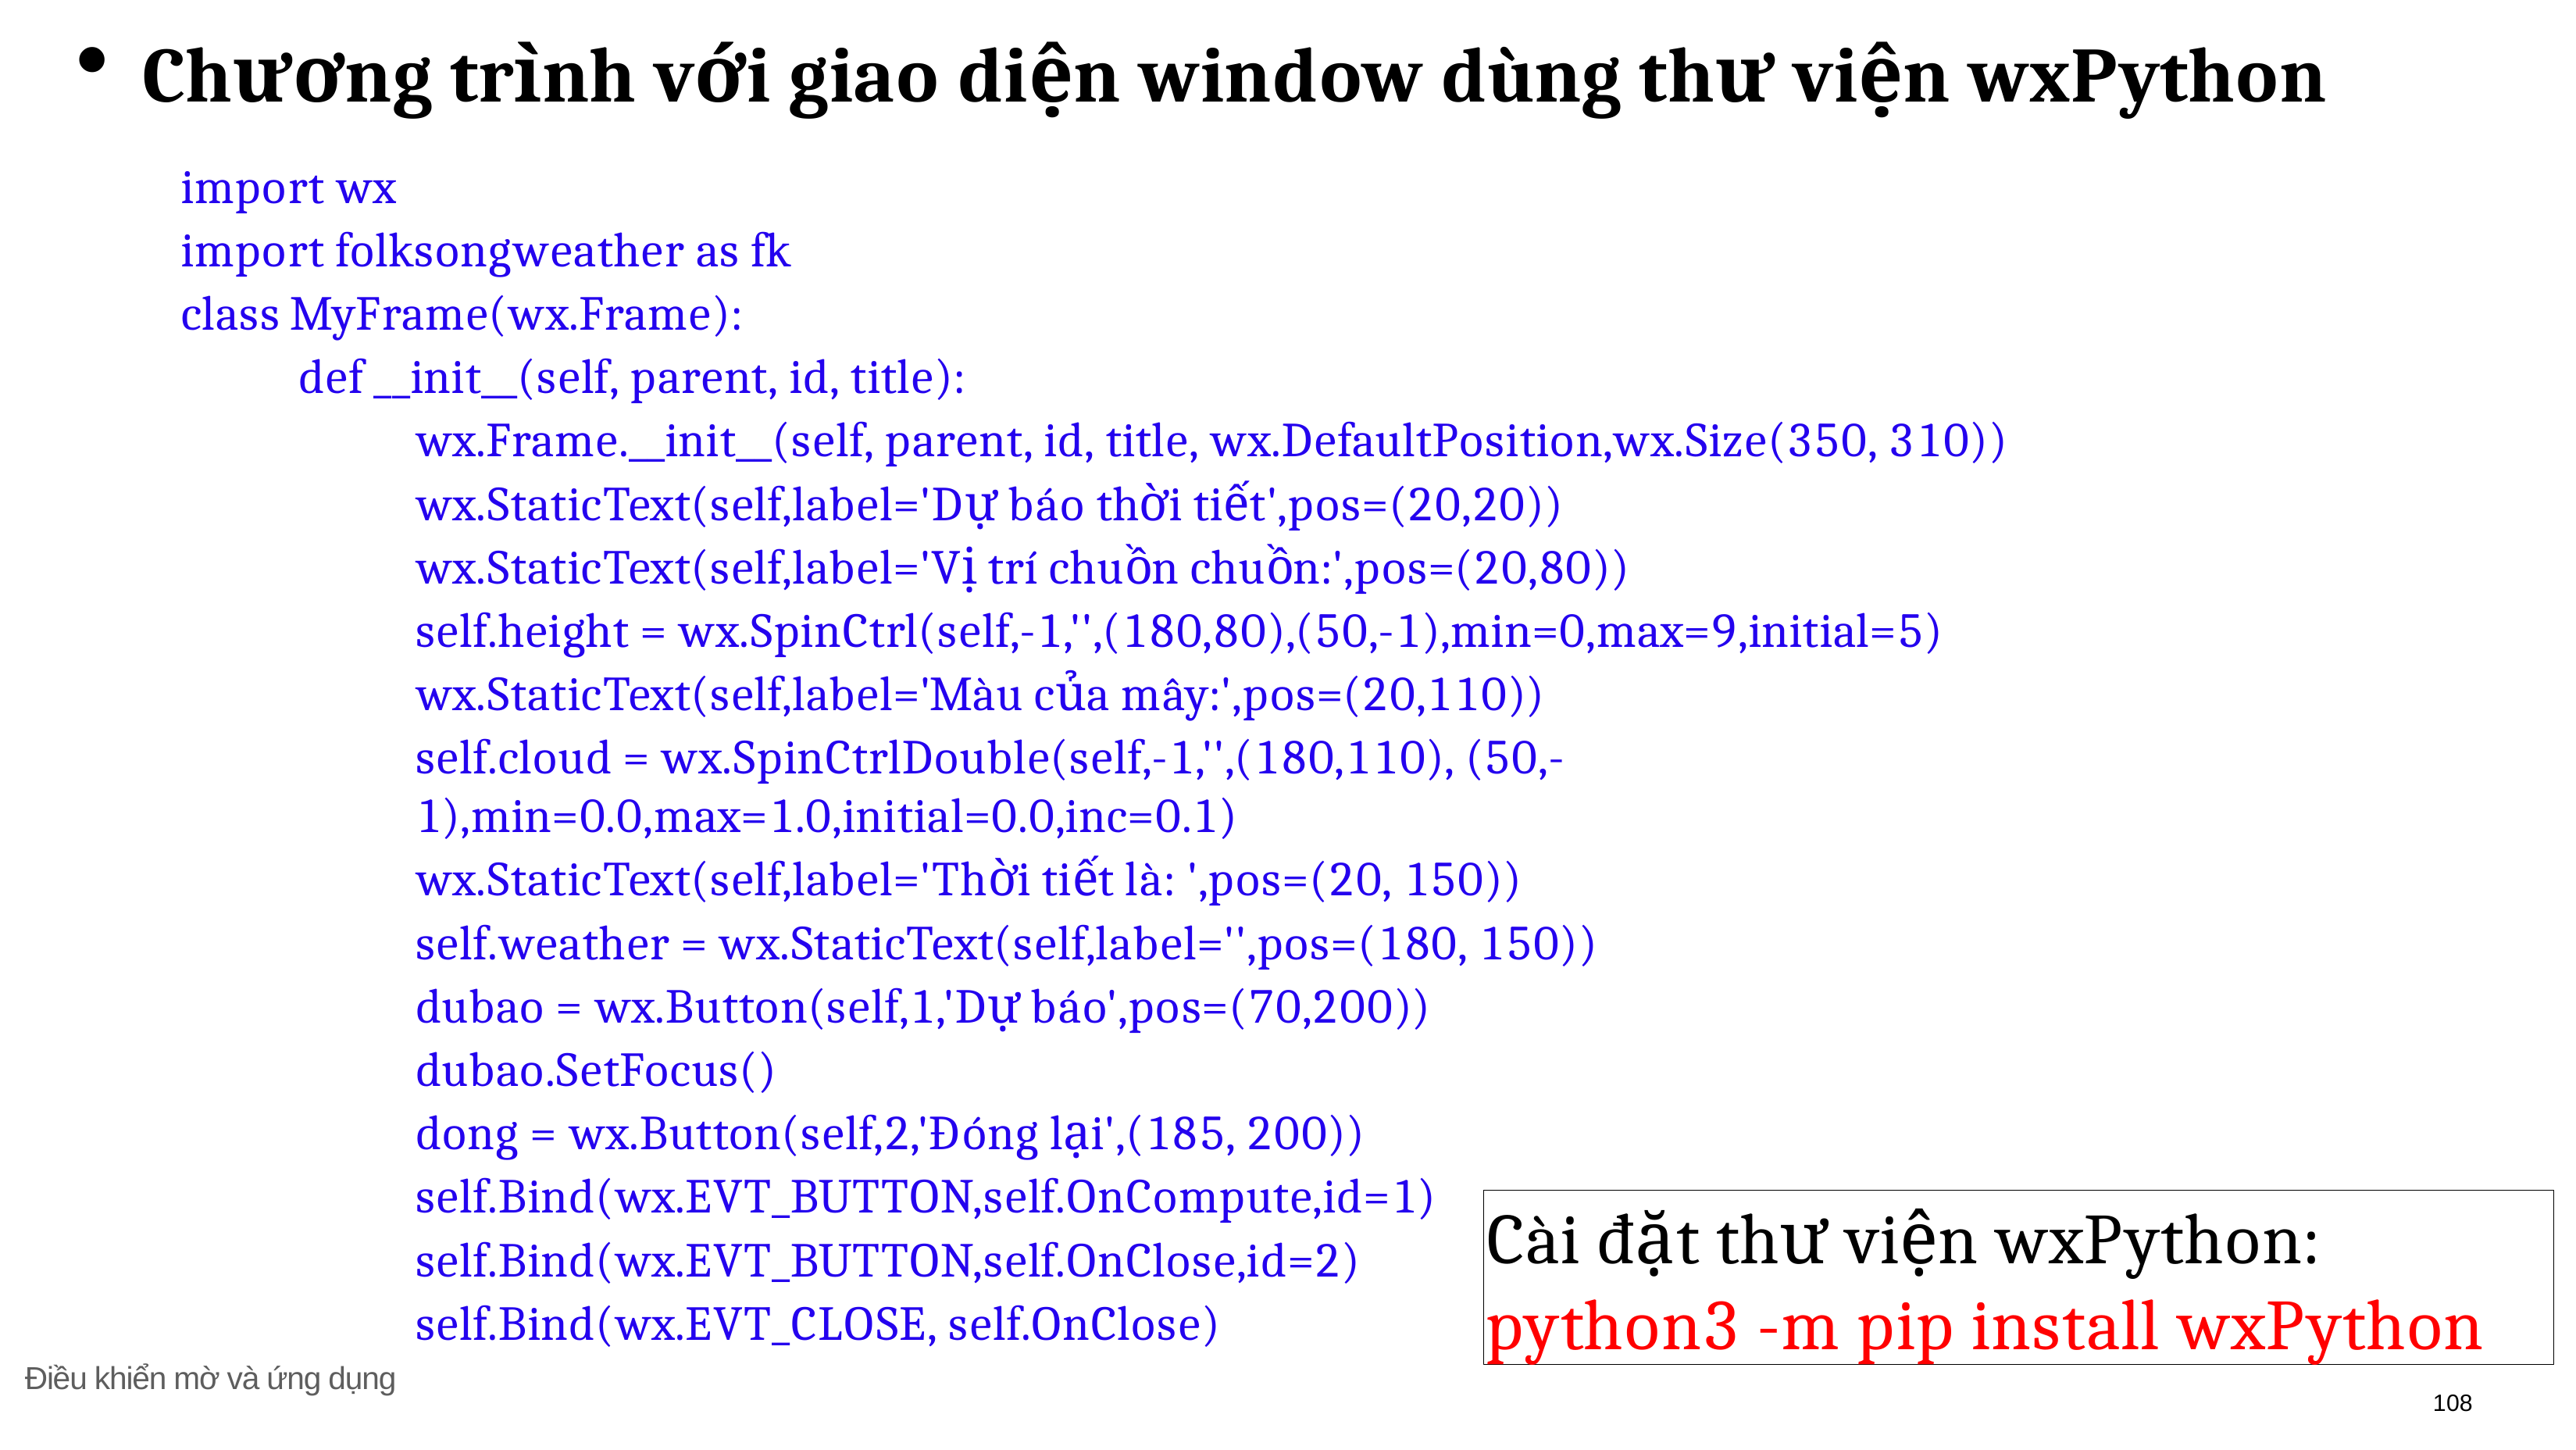

Chương trı̀nh với giao diện window dùng thư viện wxPython
import wx
import folksongweather as fk
class MyFrame(wx.Frame):
	def __init__(self, parent, id, title):
wx.Frame.__init__(self, parent, id, title, wx.DefaultPosition,wx.Size(350, 310))
wx.StaticText(self,label='Dự báo thời tiết',pos=(20,20))
wx.StaticText(self,label='Vị trí chuồn chuồn:',pos=(20,80))
self.height = wx.SpinCtrl(self,-1,'',(180,80),(50,-1),min=0,max=9,initial=5)
wx.StaticText(self,label='Màu của mây:',pos=(20,110))
self.cloud = wx.SpinCtrlDouble(self,-1,'',(180,110), (50,-1),min=0.0,max=1.0,initial=0.0,inc=0.1)
wx.StaticText(self,label='Thời tiết là: ',pos=(20, 150))
self.weather = wx.StaticText(self,label='',pos=(180, 150))
dubao = wx.Button(self,1,'Dự báo',pos=(70,200))
dubao.SetFocus()
dong = wx.Button(self,2,'Đóng lại',(185, 200))
self.Bind(wx.EVT_BUTTON,self.OnCompute,id=1)
self.Bind(wx.EVT_BUTTON,self.OnClose,id=2)
self.Bind(wx.EVT_CLOSE, self.OnClose)
Cài đặt thư viện wxPython:   python3 -m pip install wxPython
Điều khiển mờ và ứng dụng
108